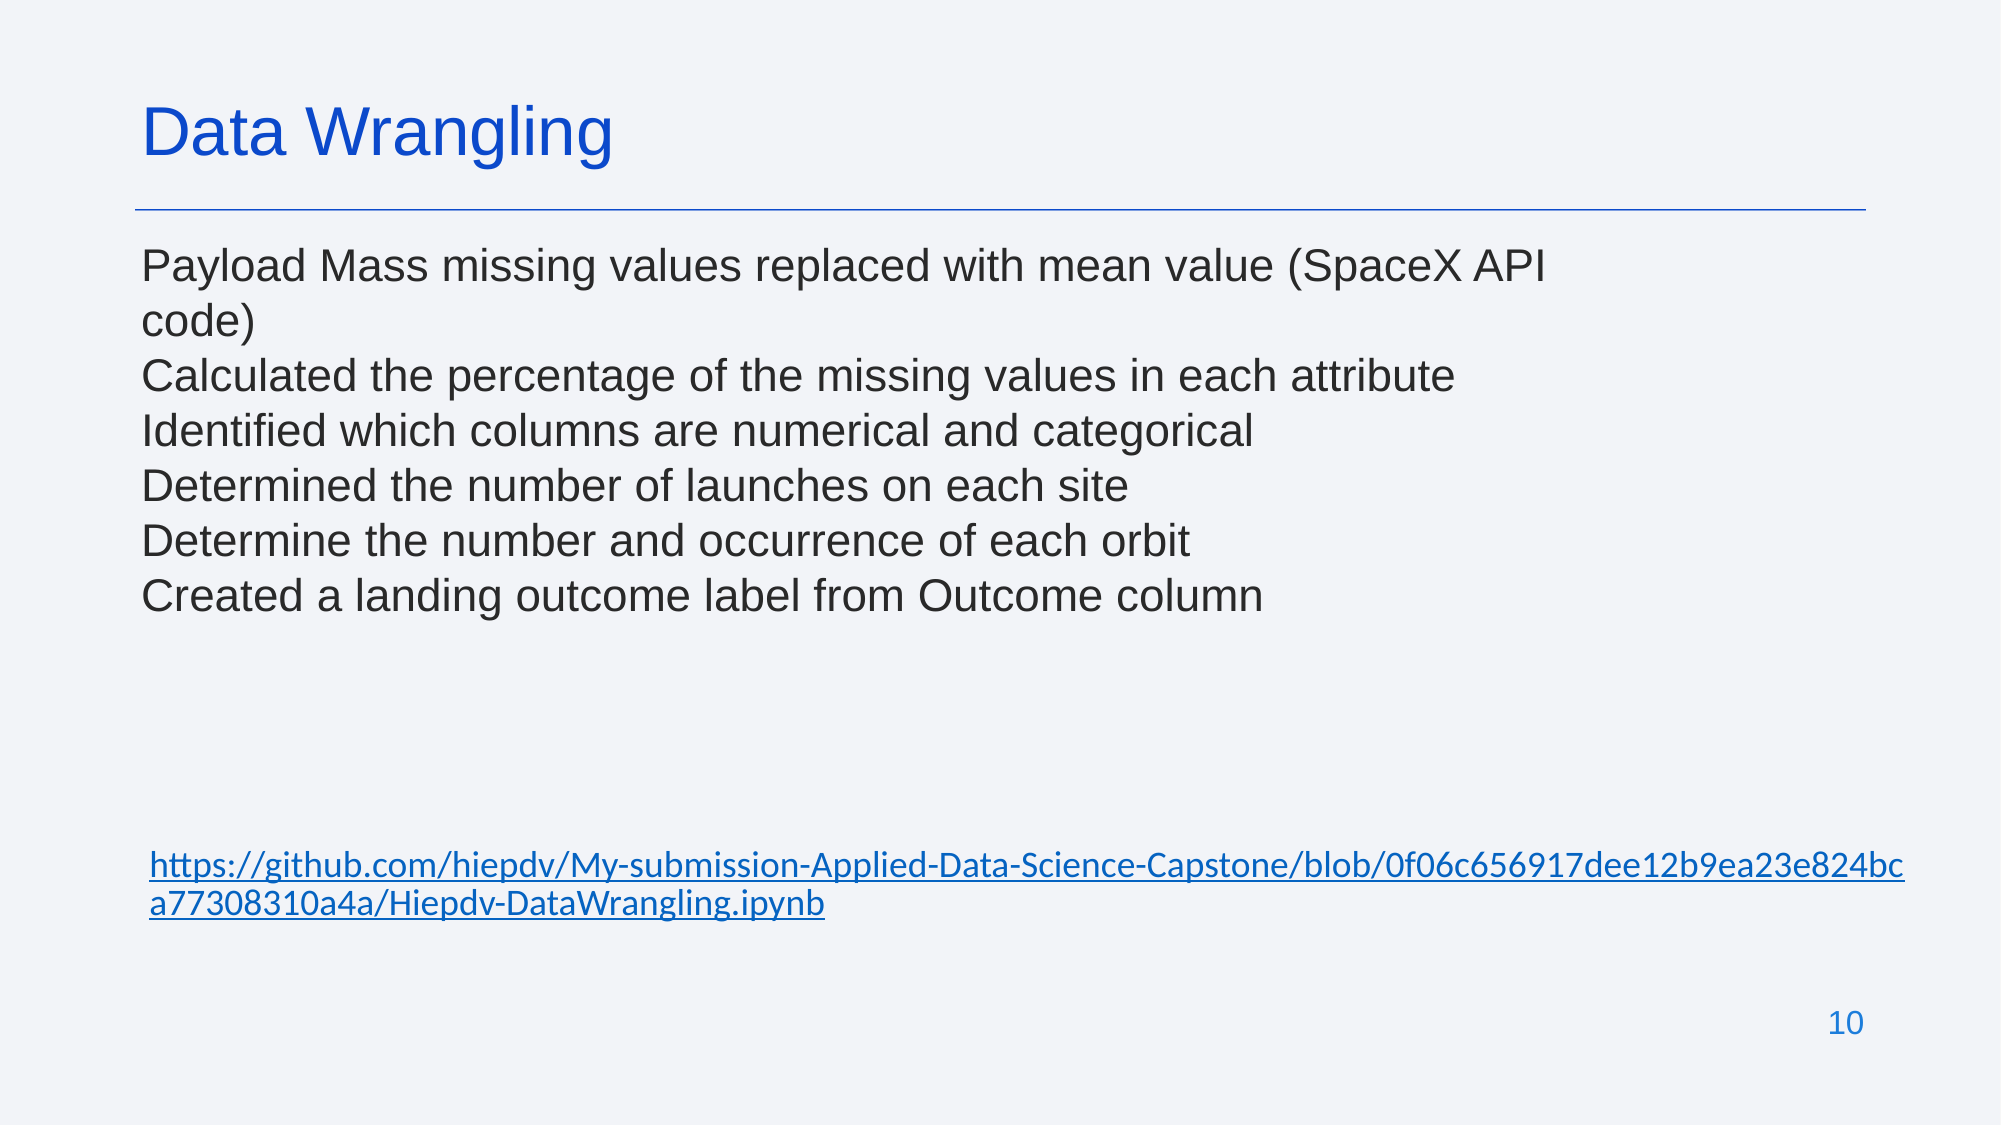

Data Wrangling
Payload Mass missing values replaced with mean value (SpaceX API code)
Calculated the percentage of the missing values in each attribute
Identified which columns are numerical and categorical
Determined the number of launches on each site
Determine the number and occurrence of each orbit
Created a landing outcome label from Outcome column

https://github.com/hiepdv/My-submission-Applied-Data-Science-Capstone/blob/0f06c656917dee12b9ea23e824bca77308310a4a/Hiepdv-DataWrangling.ipynb
10